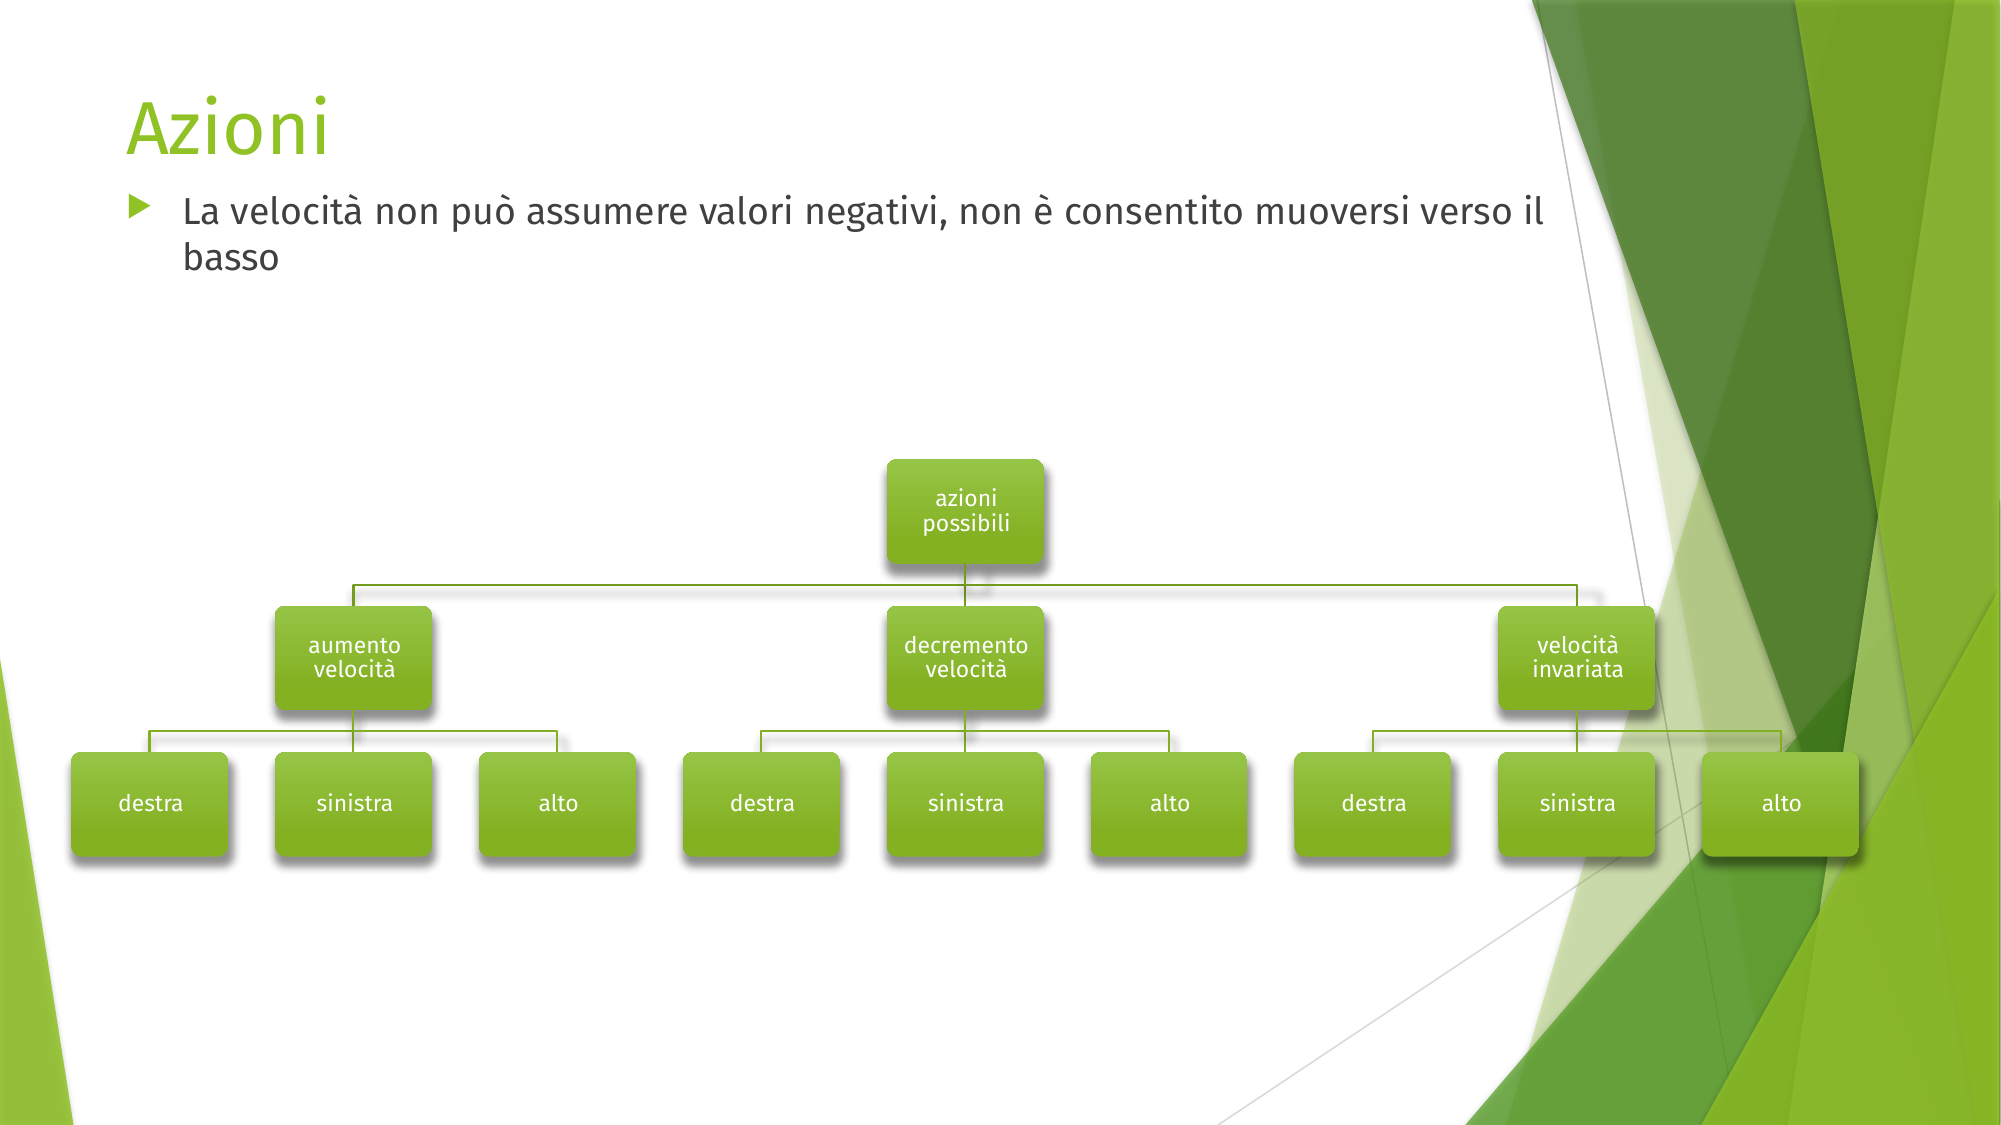

# Azioni

La velocità non può assumere valori negativi, non è consentito muoversi verso il basso
azioni possibili
aumento velocità
destra
sinistra
alto
decremento velocità
destra
sinistra
alto
velocità invariata
destra
sinistra
alto